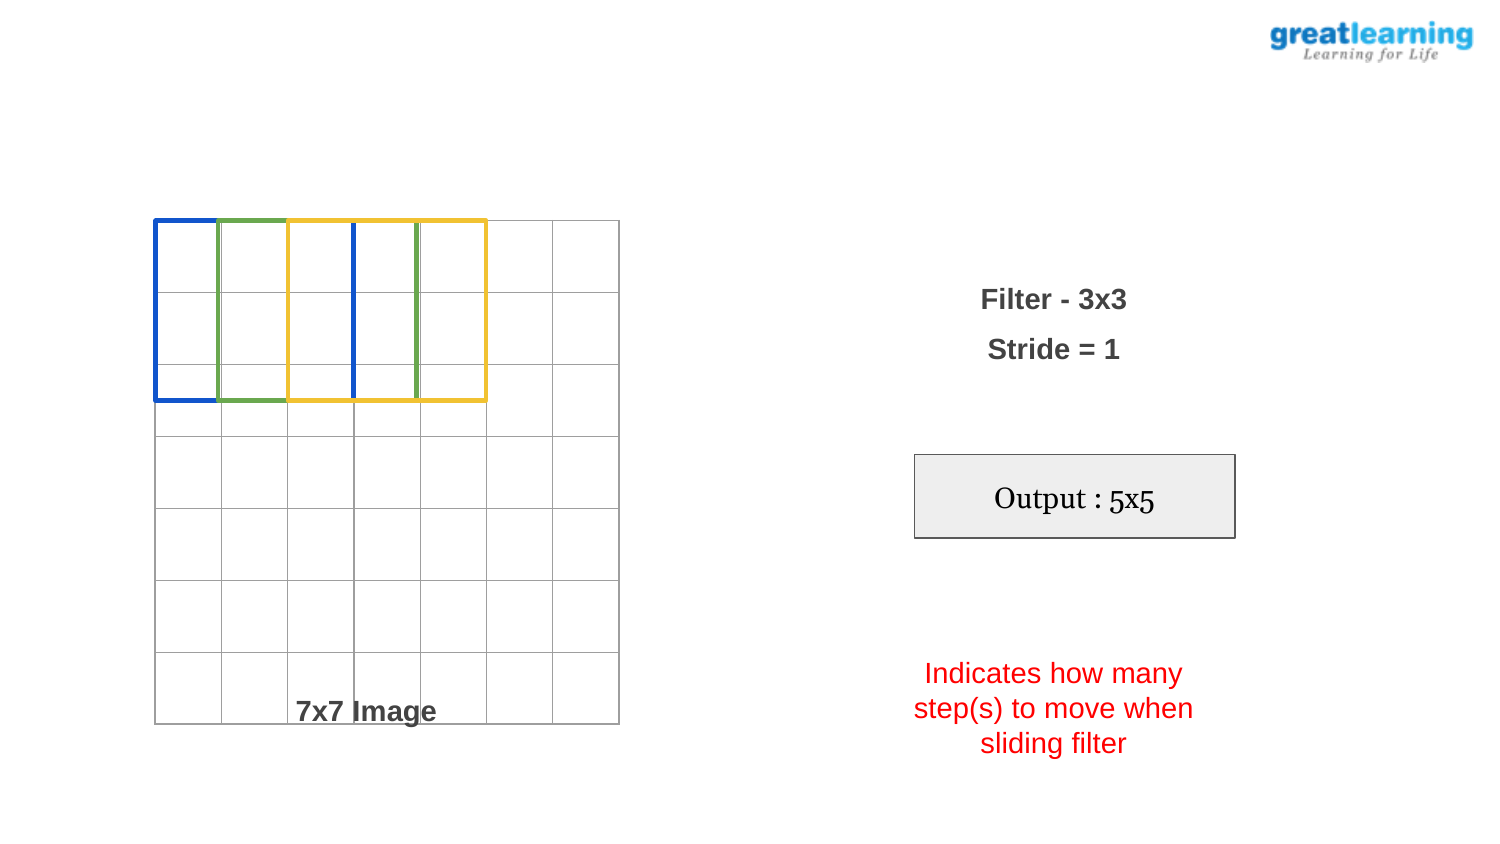

|  |  |  |  |  |  |  |
| --- | --- | --- | --- | --- | --- | --- |
|  |  |  |  |  |  |  |
|  |  |  |  |  |  |  |
|  |  |  |  |  |  |  |
|  |  |  |  |  |  |  |
|  |  |  |  |  |  |  |
|  |  |  |  |  |  |  |

Filter - 3x3
Stride = 1
Output : 5x5
Indicates how many step(s) to move when sliding filter
7x7 Image